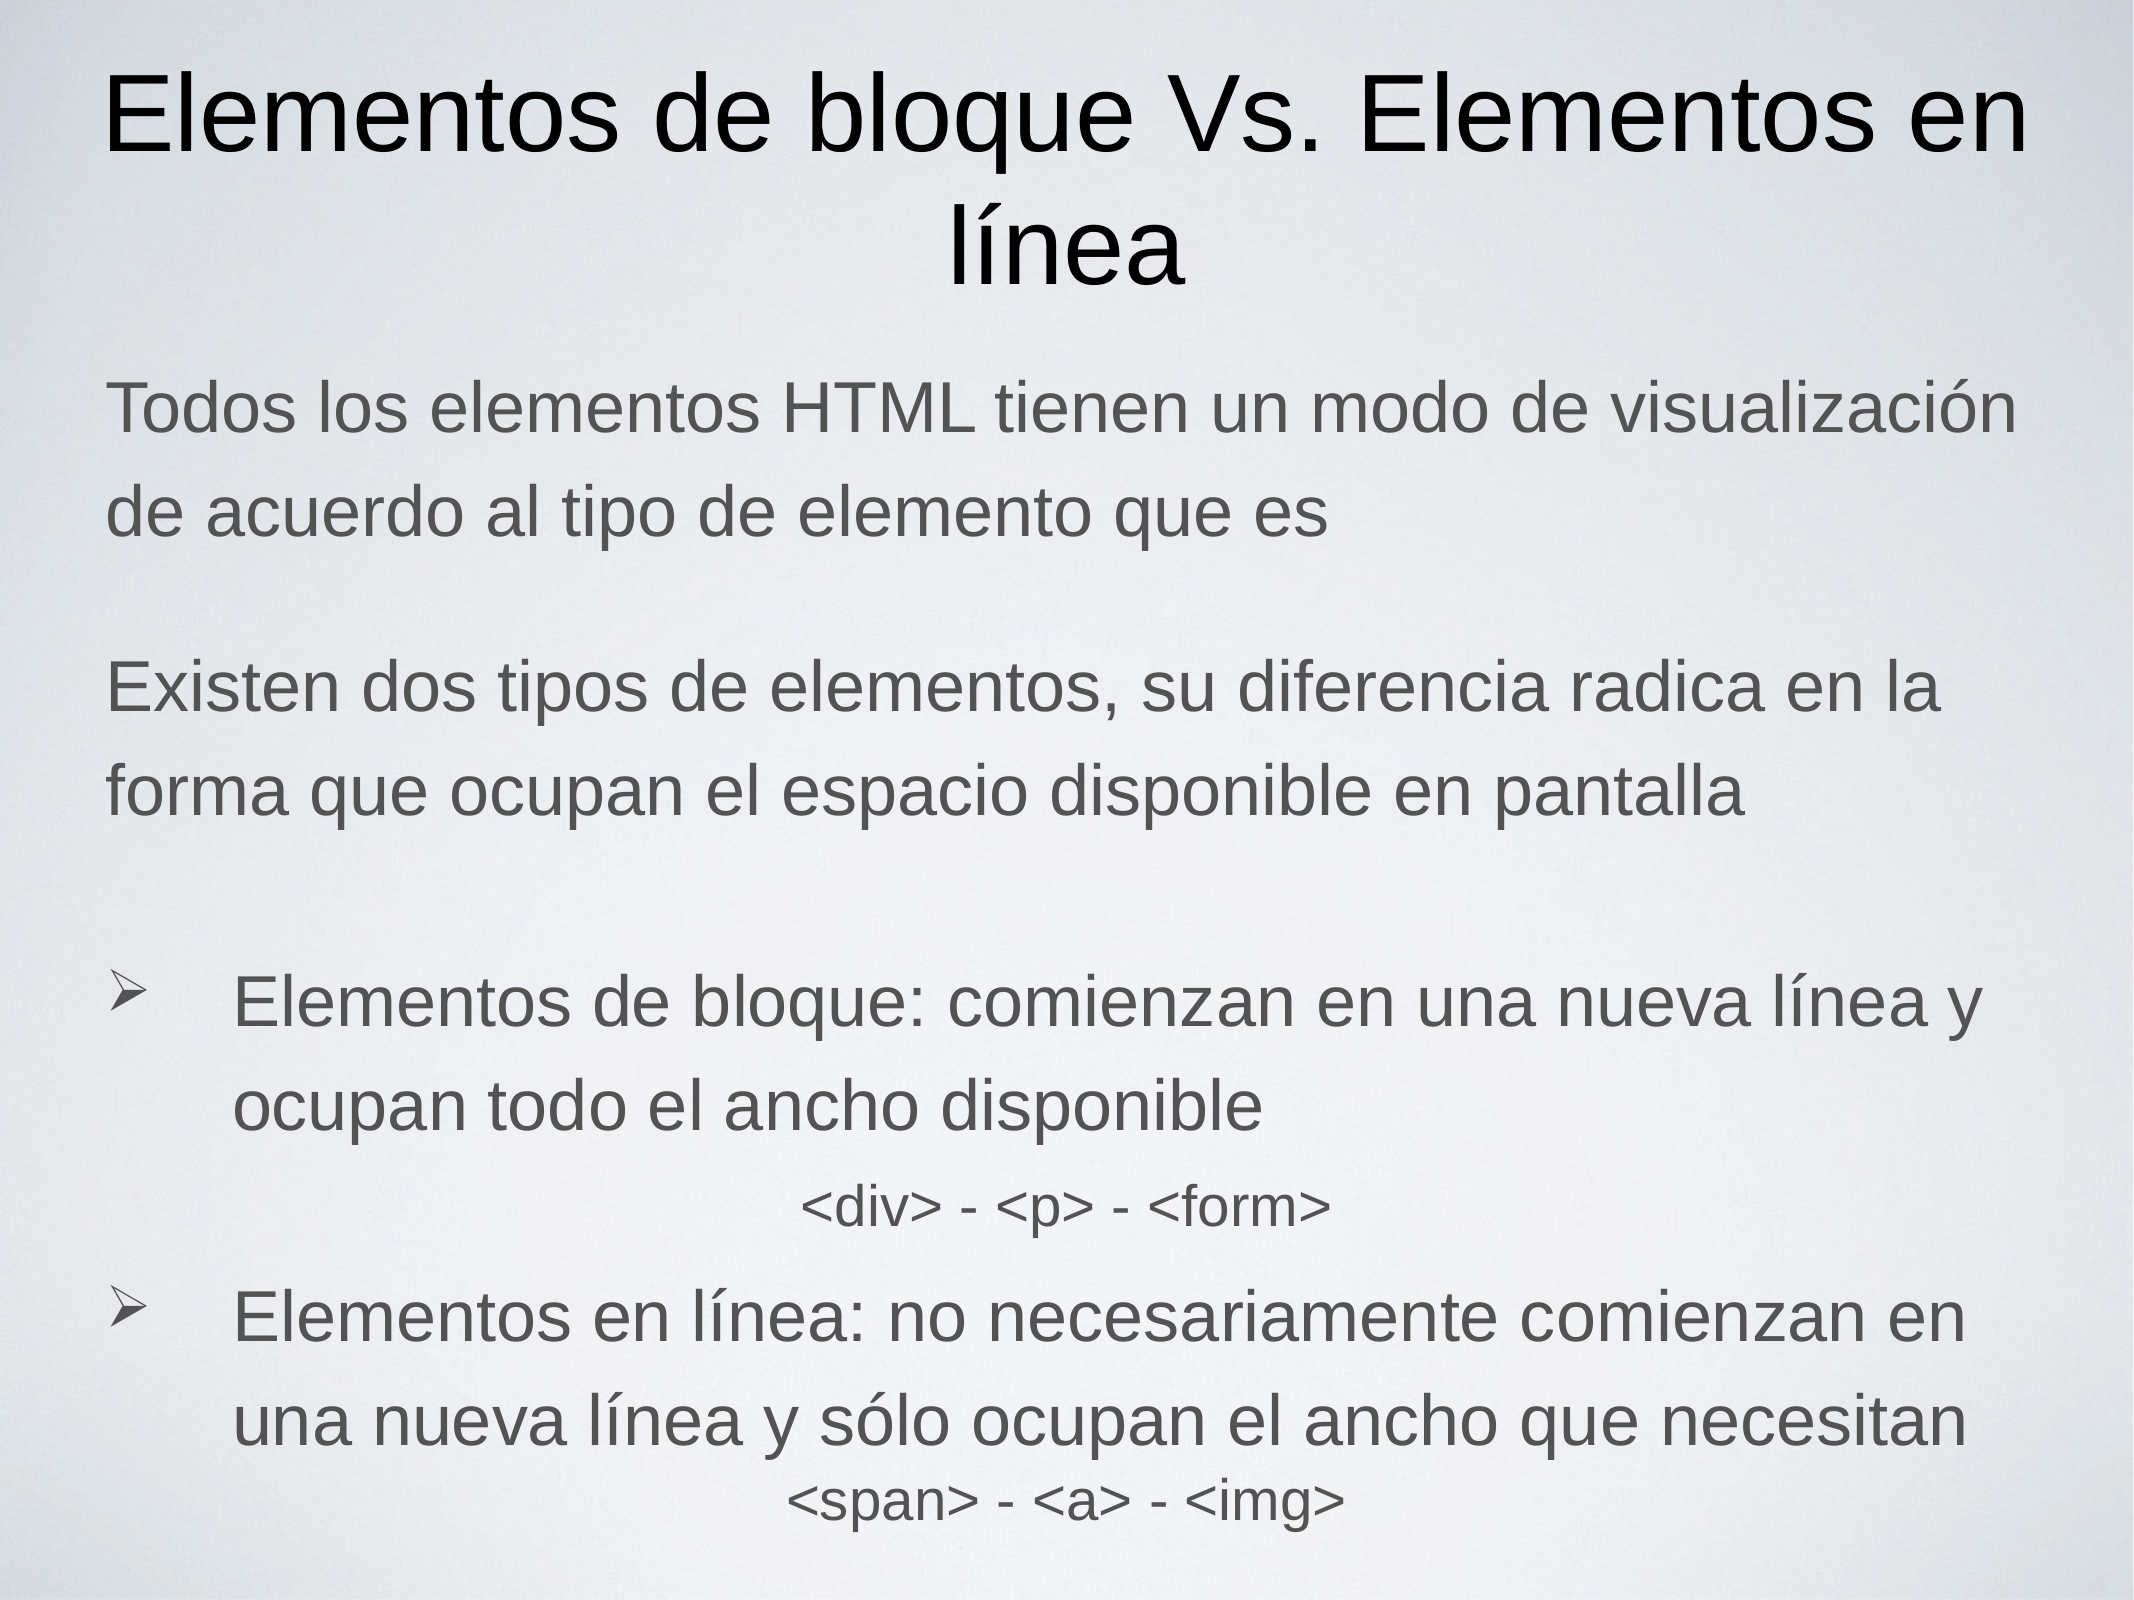

Elementos de bloque Vs. Elementos en línea
Todos los elementos HTML tienen un modo de visualización de acuerdo al tipo de elemento que es
Existen dos tipos de elementos, su diferencia radica en la forma que ocupan el espacio disponible en pantalla
Elementos de bloque: comienzan en una nueva línea y ocupan todo el ancho disponible
Elementos en línea: no necesariamente comienzan en una nueva línea y sólo ocupan el ancho que necesitan
<div> - <p> - <form>
<span> - <a> - <img>